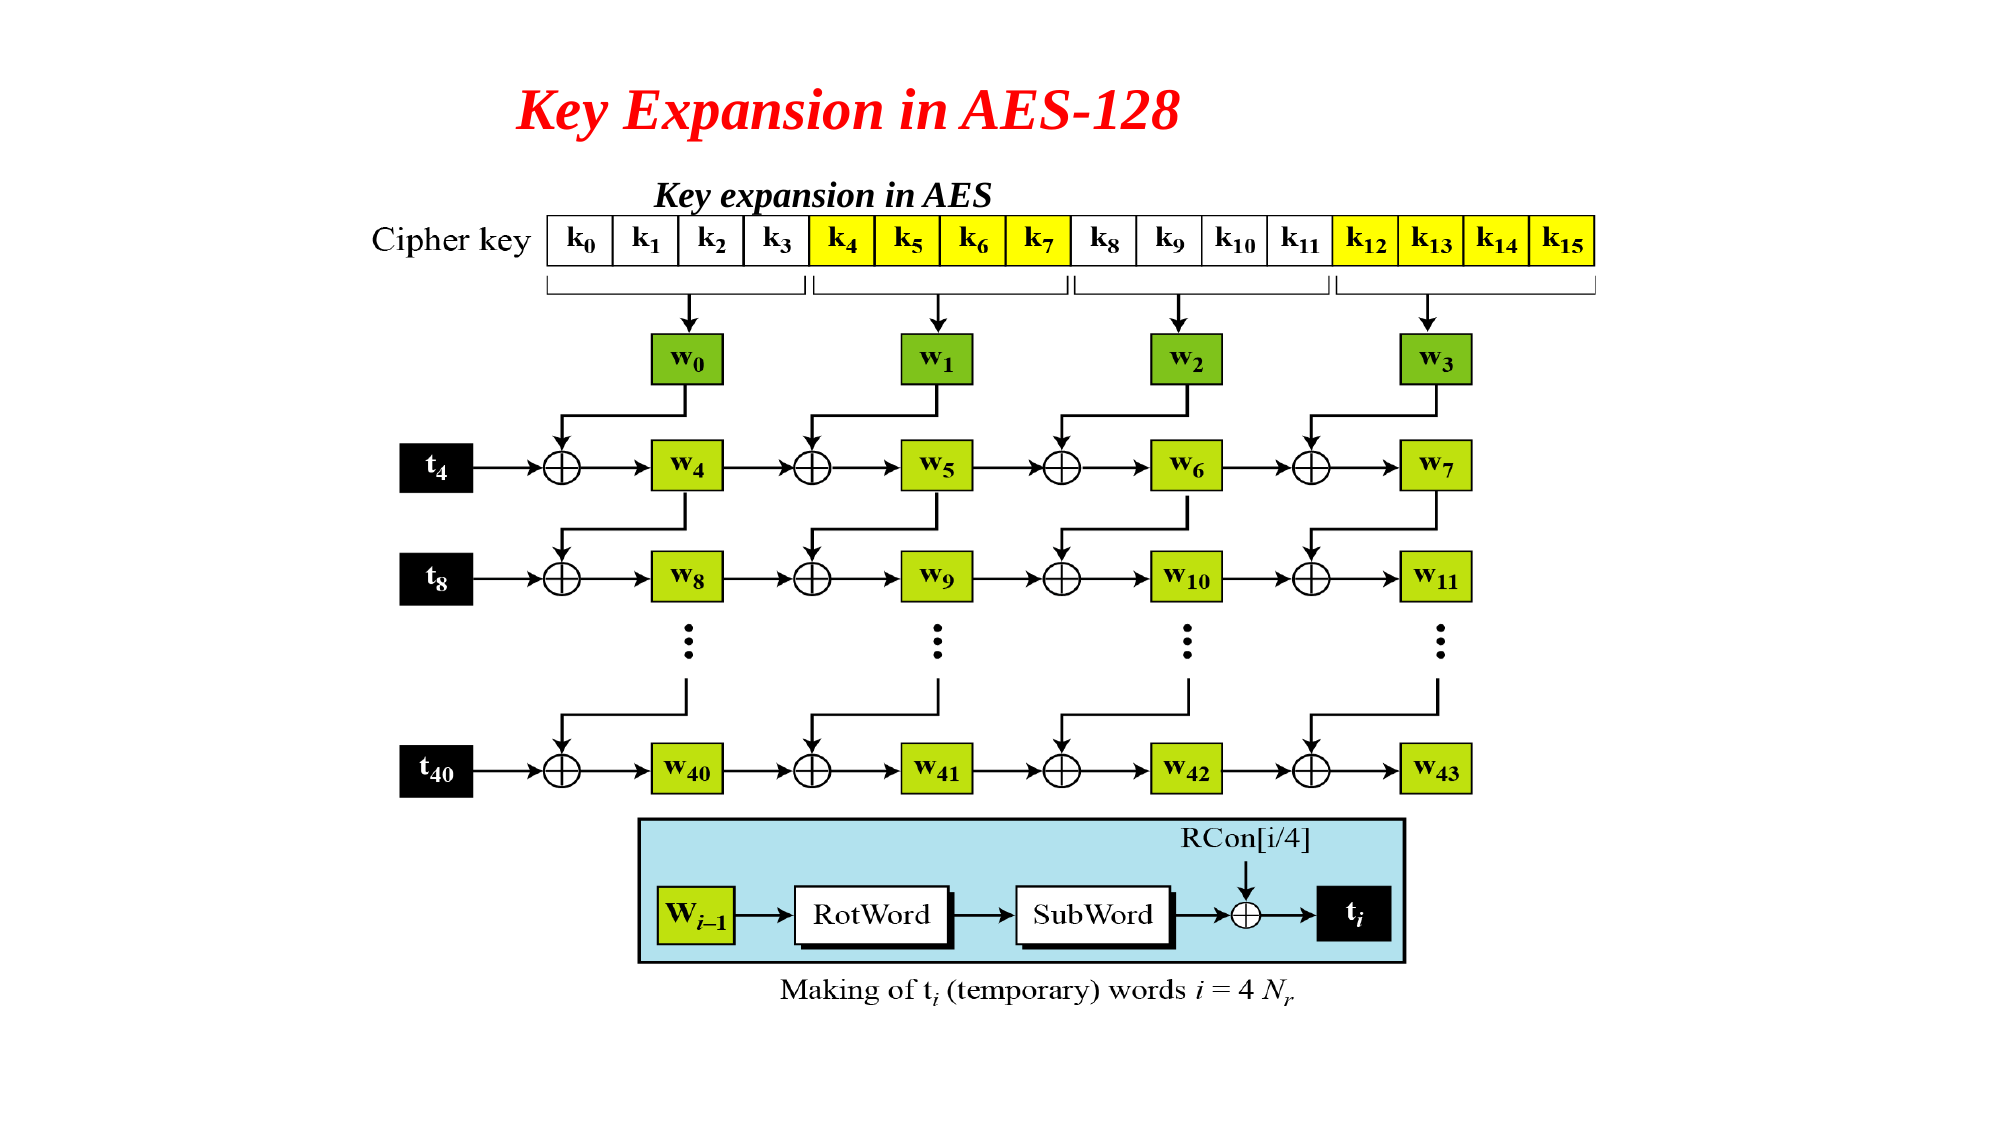

Key Expansion in AES-128
Key expansion in AES